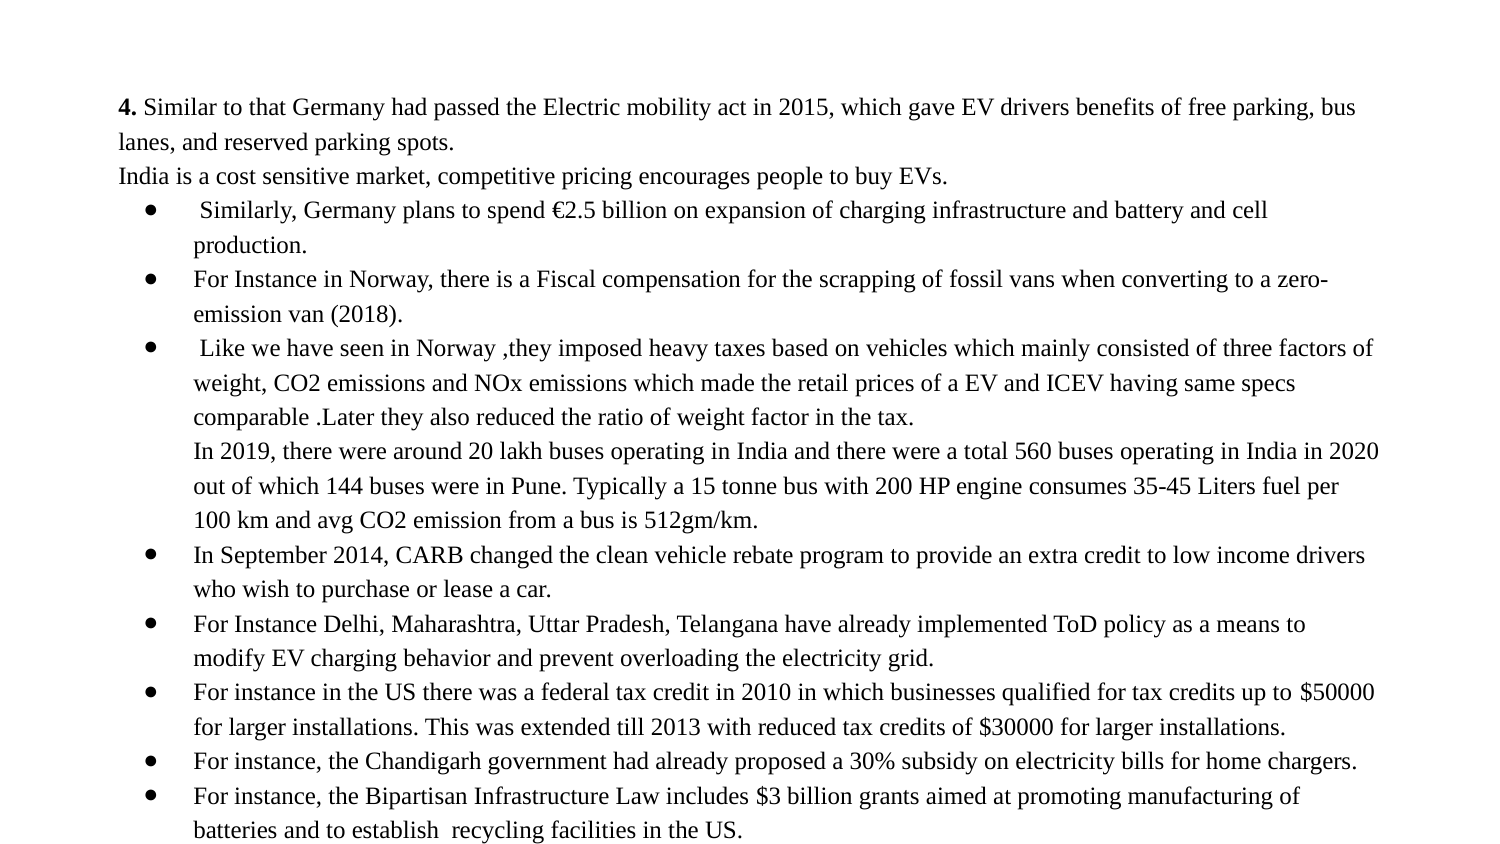

4. Similar to that Germany had passed the Electric mobility act in 2015, which gave EV drivers benefits of free parking, bus lanes, and reserved parking spots.
India is a cost sensitive market, competitive pricing encourages people to buy EVs.
 Similarly, Germany plans to spend €2.5 billion on expansion of charging infrastructure and battery and cell production.
For Instance in Norway, there is a Fiscal compensation for the scrapping of fossil vans when converting to a zero-emission van (2018).
 Like we have seen in Norway ,they imposed heavy taxes based on vehicles which mainly consisted of three factors of weight, CO2 emissions and NOx emissions which made the retail prices of a EV and ICEV having same specs comparable .Later they also reduced the ratio of weight factor in the tax.
In 2019, there were around 20 lakh buses operating in India and there were a total 560 buses operating in India in 2020 out of which 144 buses were in Pune. Typically a 15 tonne bus with 200 HP engine consumes 35-45 Liters fuel per 100 km and avg CO2 emission from a bus is 512gm/km.
In September 2014, CARB changed the clean vehicle rebate program to provide an extra credit to low income drivers who wish to purchase or lease a car.
For Instance Delhi, Maharashtra, Uttar Pradesh, Telangana have already implemented ToD policy as a means to modify EV charging behavior and prevent overloading the electricity grid.
For instance in the US there was a federal tax credit in 2010 in which businesses qualified for tax credits up to $50000 for larger installations. This was extended till 2013 with reduced tax credits of $30000 for larger installations.
For instance, the Chandigarh government had already proposed a 30% subsidy on electricity bills for home chargers.
For instance, the Bipartisan Infrastructure Law includes $3 billion grants aimed at promoting manufacturing of batteries and to establish  recycling facilities in the US.